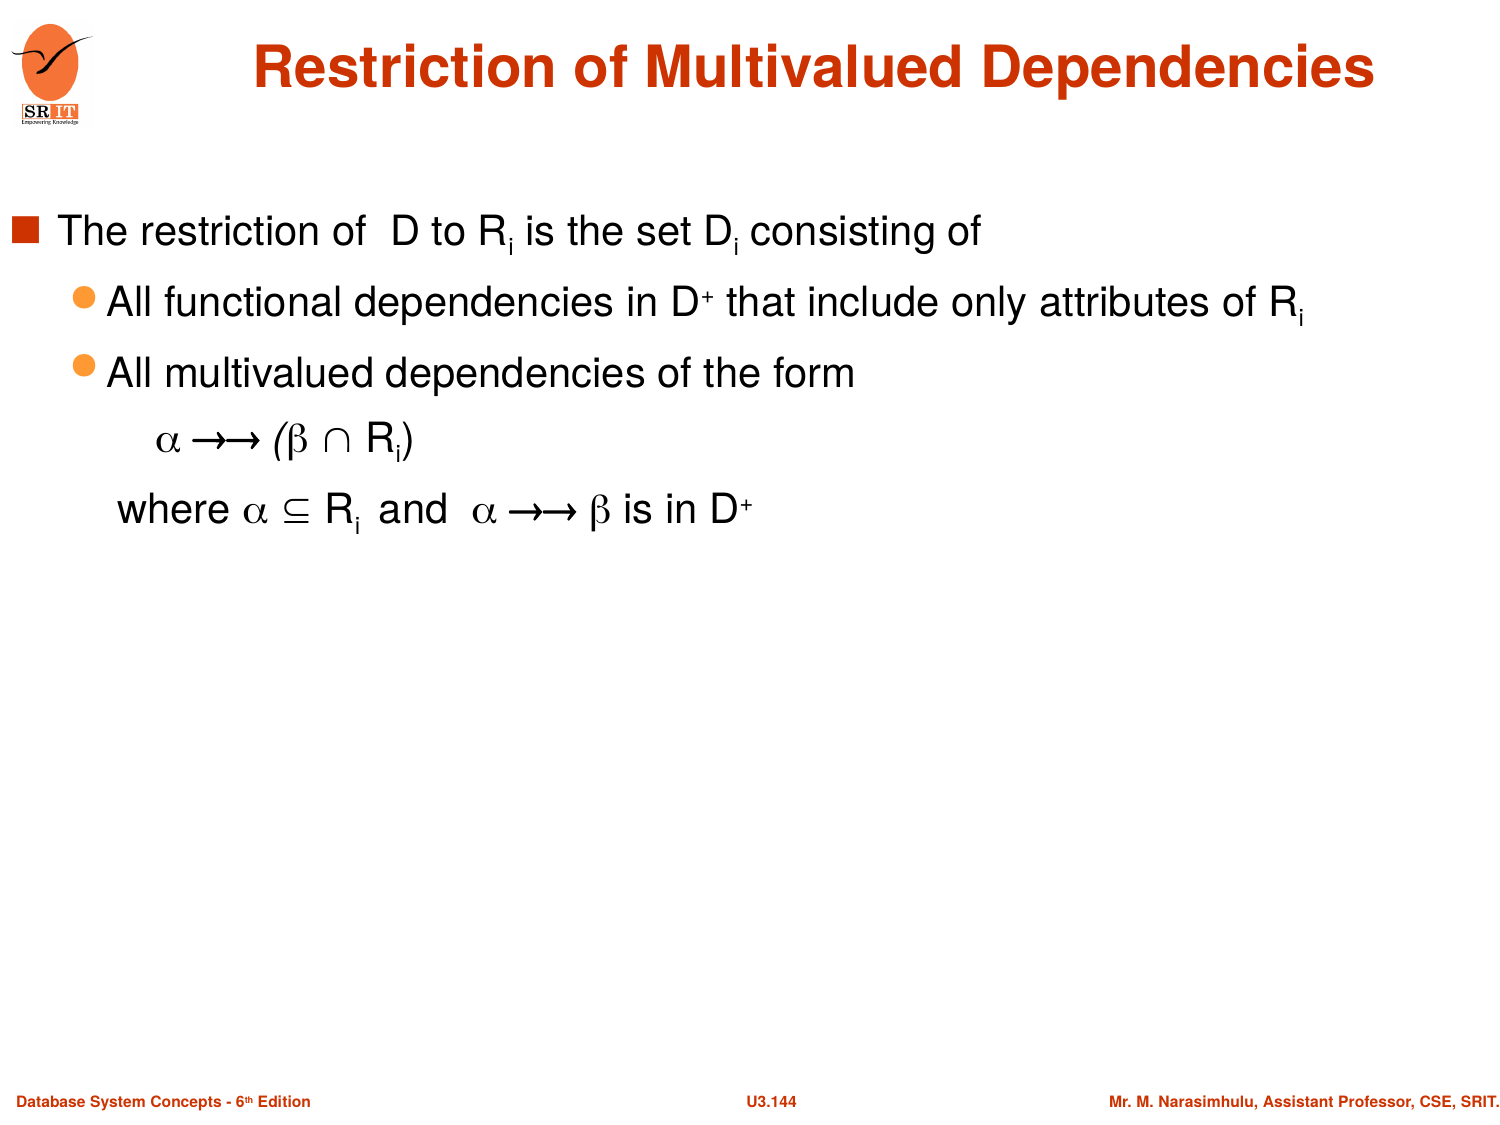

# Restriction of Multivalued Dependencies
The restriction of  D to Ri is the set Di consisting of
All functional dependencies in D+ that include only attributes of Ri
All multivalued dependencies of the form
   α →→ (β ∩ Ri)
    where α ⊆ Ri  and  α →→ β is in D+